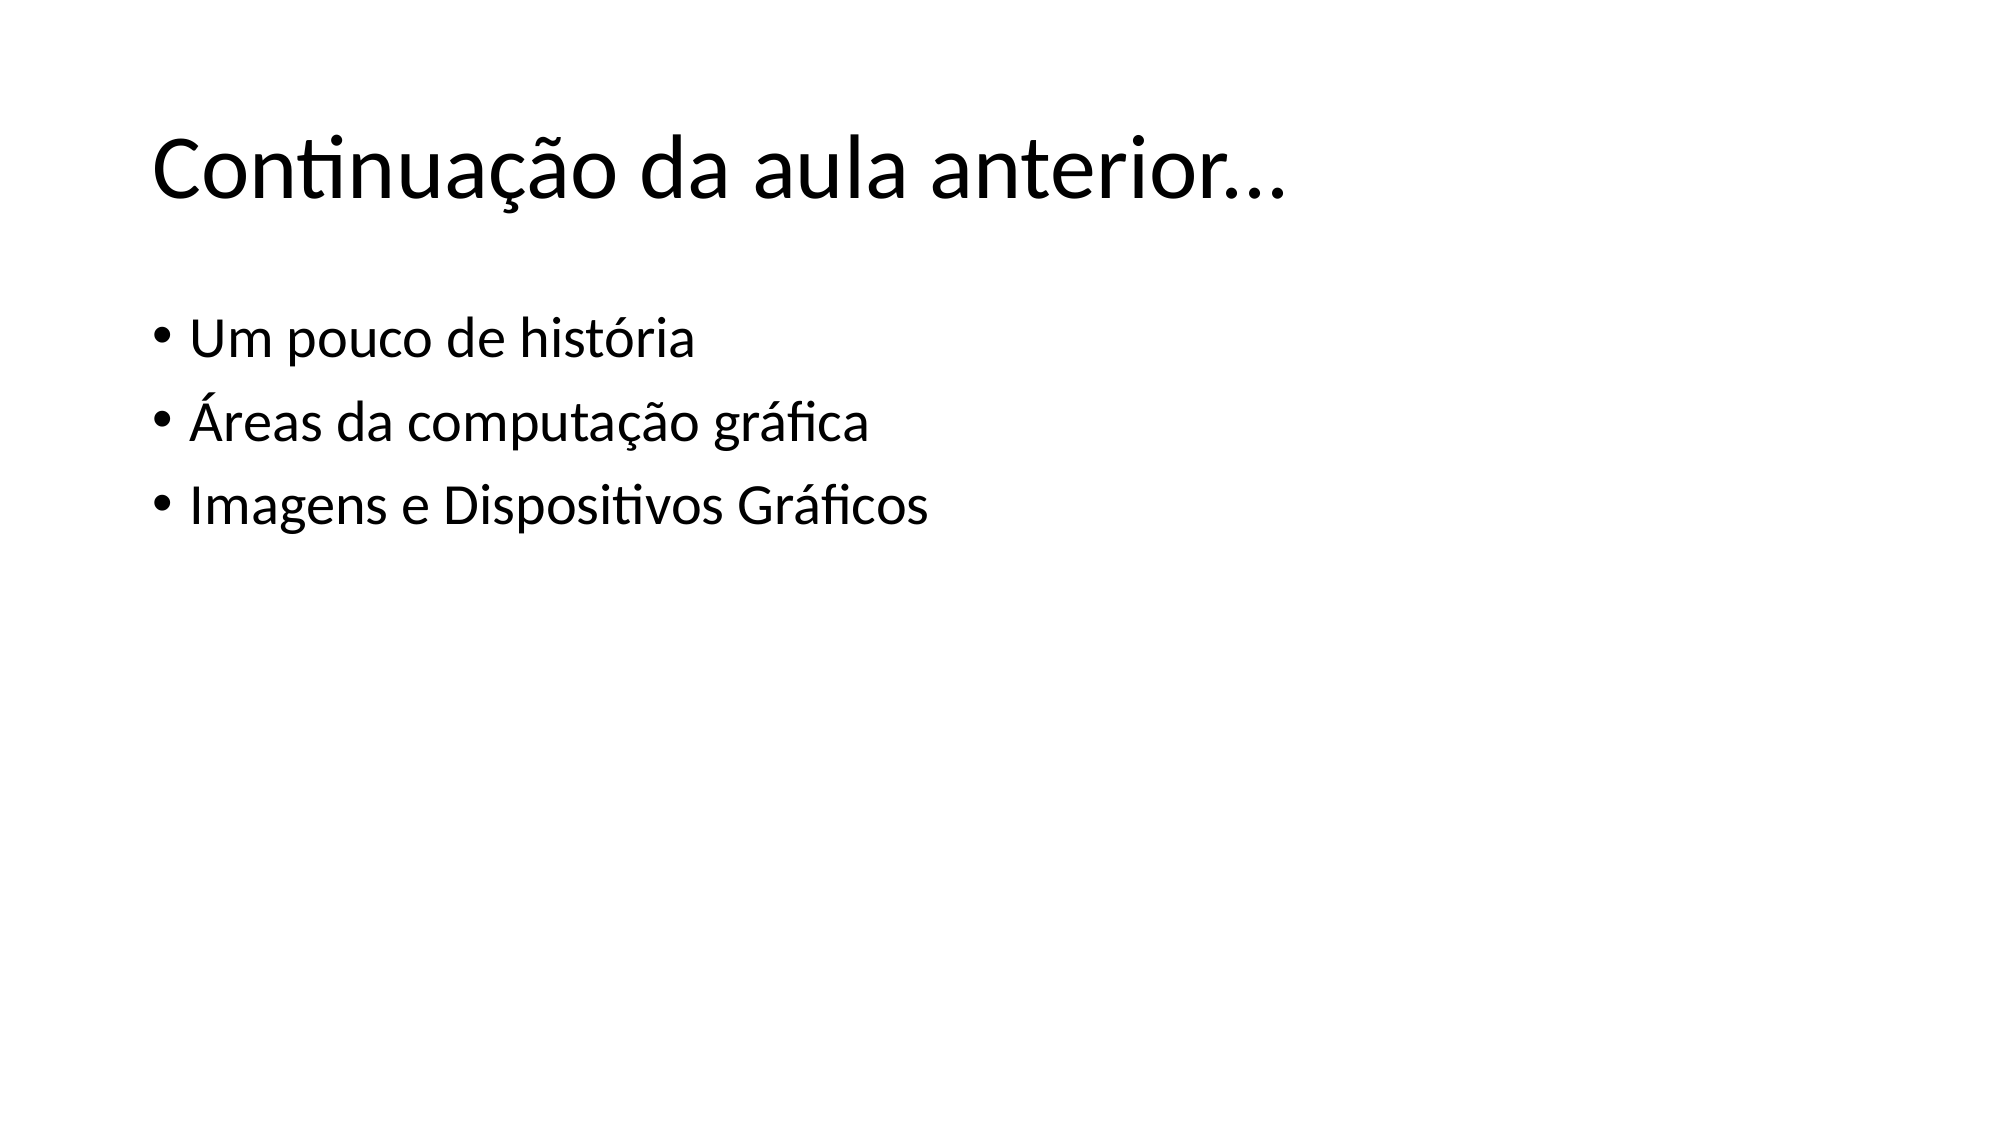

# Continuação da aula anterior...
Um pouco de história
Áreas da computação gráfica
Imagens e Dispositivos Gráficos